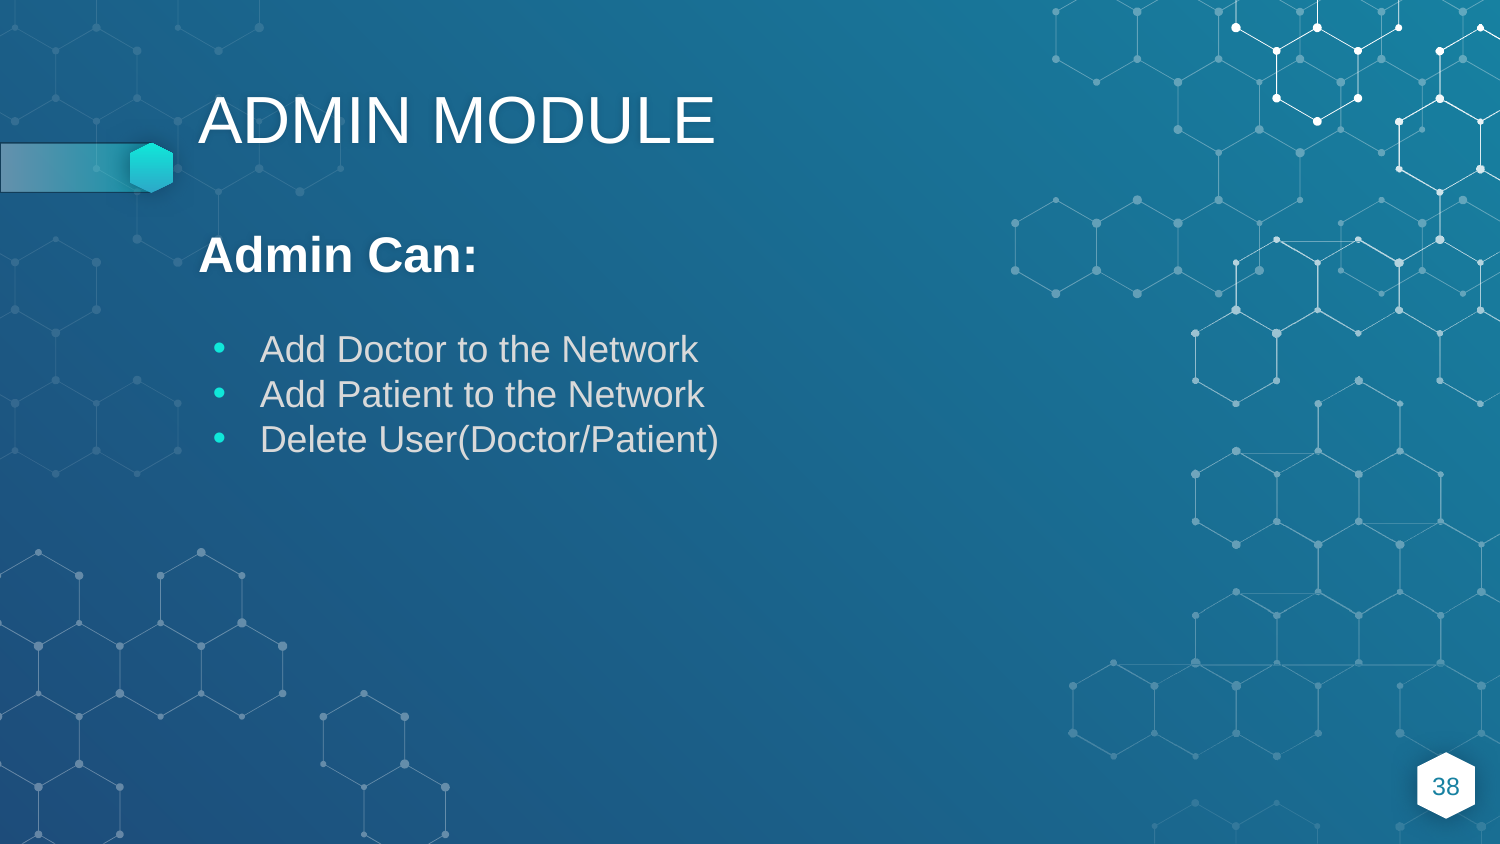

# ADMIN MODULE Admin Can:
Add Doctor to the Network
Add Patient to the Network
Delete User(Doctor/Patient)
38